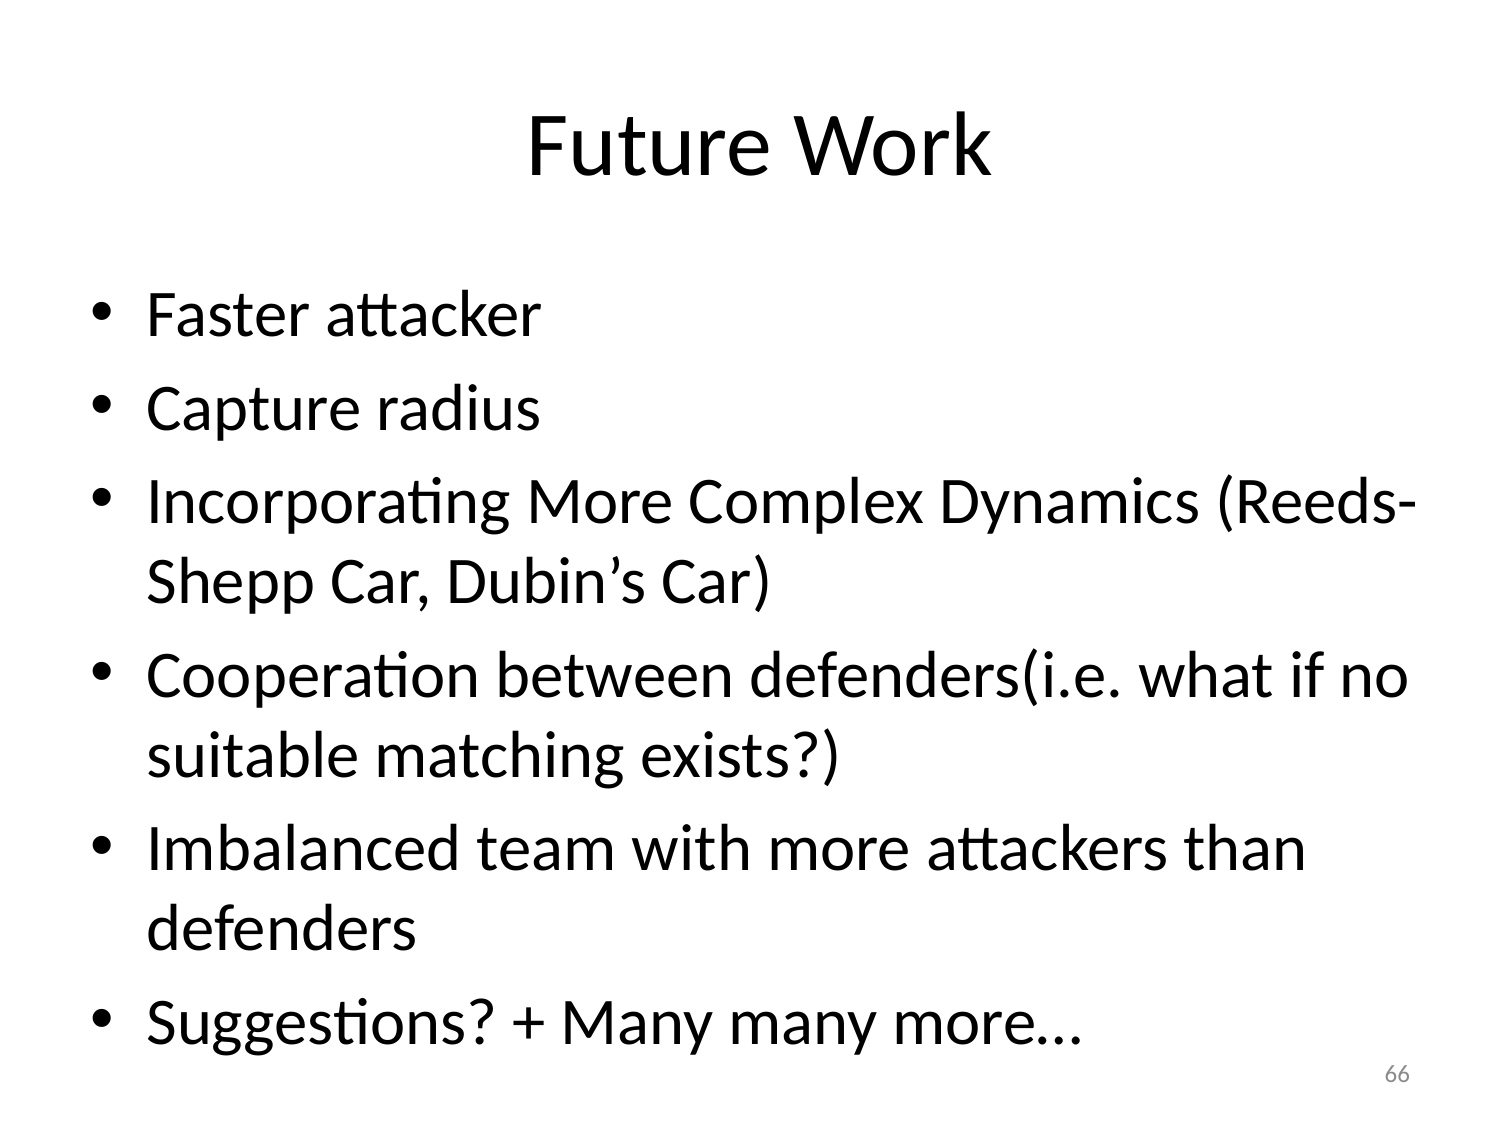

# Future Work
Faster attacker
Capture radius
Incorporating More Complex Dynamics (Reeds-Shepp Car, Dubin’s Car)
Cooperation between defenders(i.e. what if no suitable matching exists?)
Imbalanced team with more attackers than defenders
Suggestions? + Many many more…

66